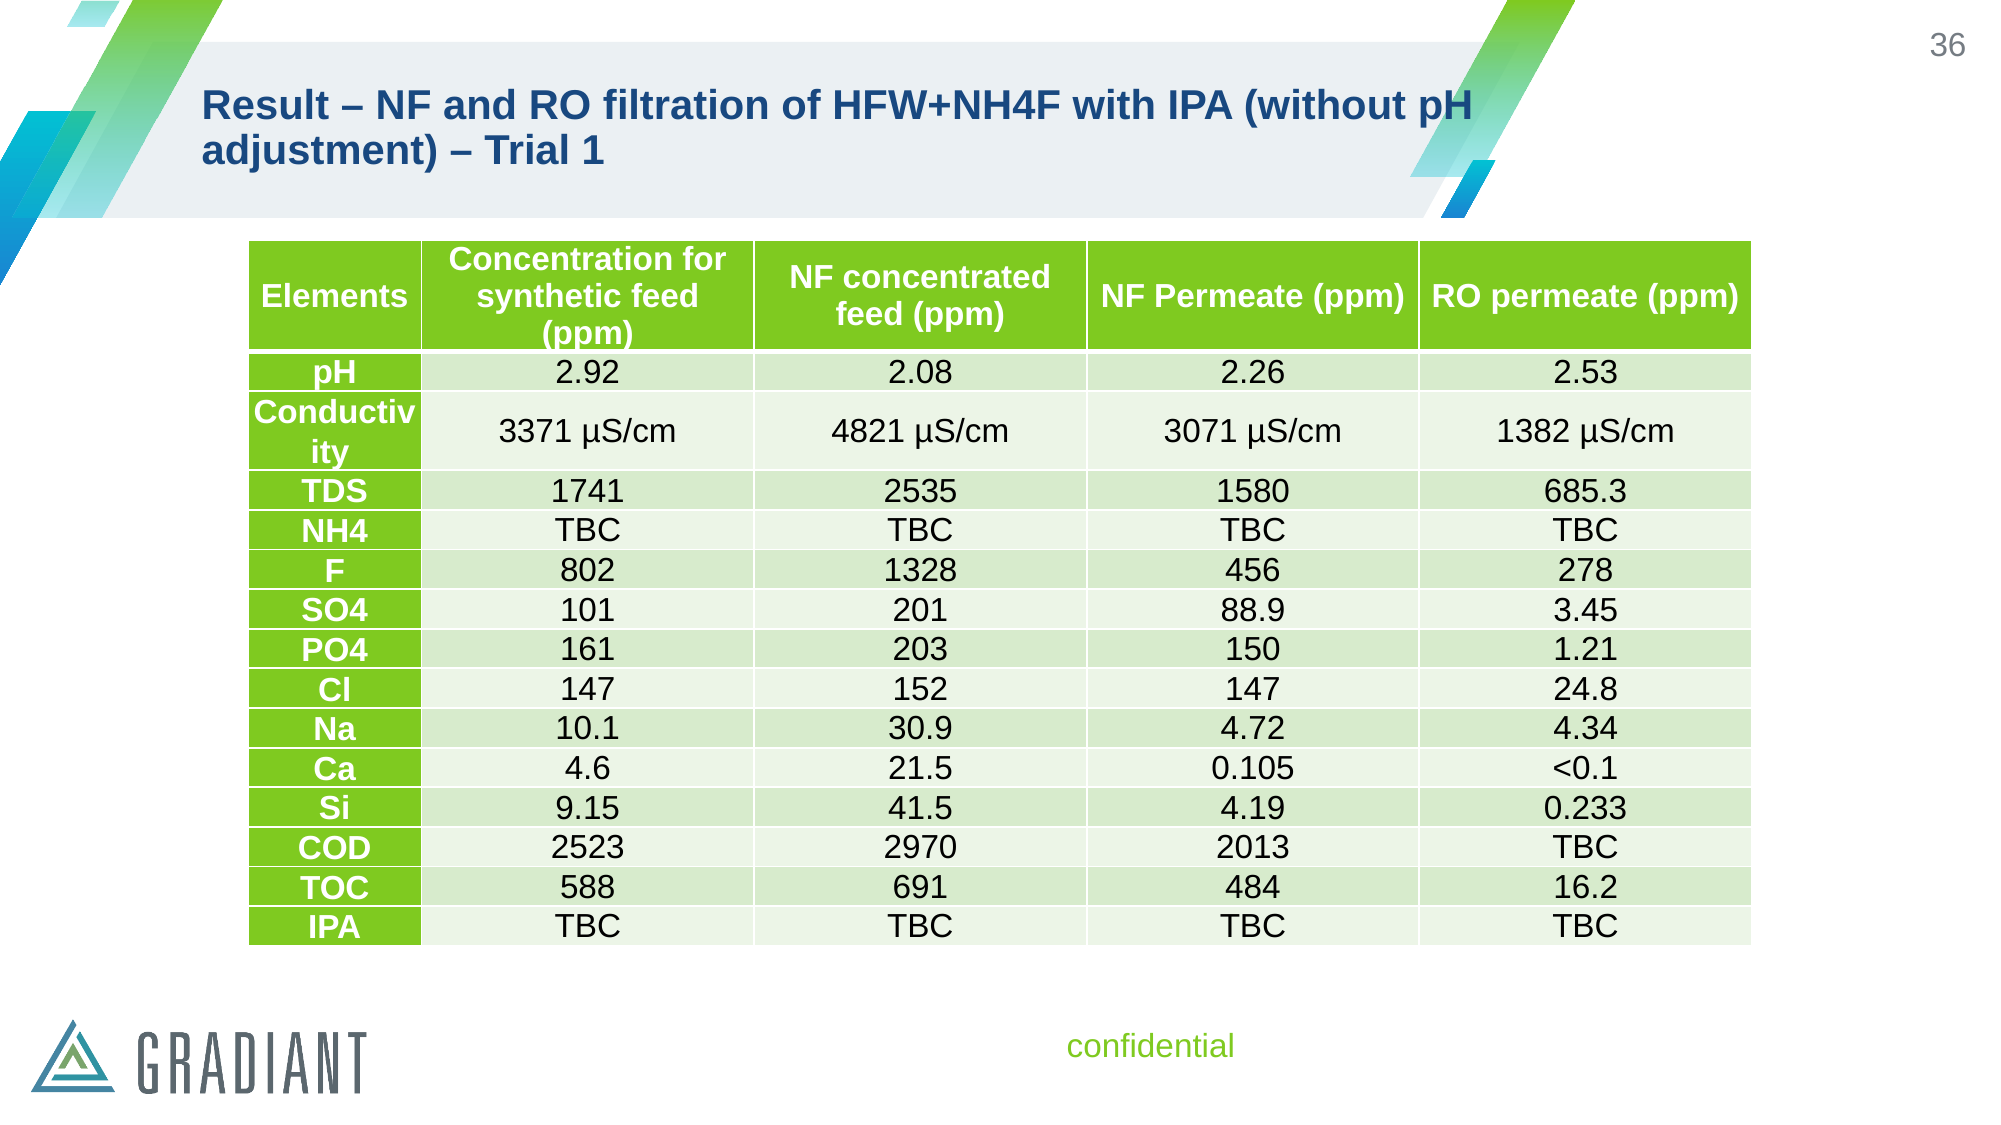

36
# Result – NF and RO filtration of HFW+NH4F with IPA (without pH adjustment) – Trial 1
| Elements | Concentration for synthetic feed (ppm) | NF concentrated feed (ppm) | NF Permeate (ppm) | RO permeate (ppm) |
| --- | --- | --- | --- | --- |
| pH | 2.92 | 2.08 | 2.26 | 2.53 |
| Conductivity | 3371 µS/cm | 4821 µS/cm | 3071 µS/cm | 1382 µS/cm |
| TDS | 1741 | 2535 | 1580 | 685.3 |
| NH4 | TBC | TBC | TBC | TBC |
| F | 802 | 1328 | 456 | 278 |
| SO4 | 101 | 201 | 88.9 | 3.45 |
| PO4 | 161 | 203 | 150 | 1.21 |
| Cl | 147 | 152 | 147 | 24.8 |
| Na | 10.1 | 30.9 | 4.72 | 4.34 |
| Ca | 4.6 | 21.5 | 0.105 | <0.1 |
| Si | 9.15 | 41.5 | 4.19 | 0.233 |
| COD | 2523 | 2970 | 2013 | TBC |
| TOC | 588 | 691 | 484 | 16.2 |
| IPA | TBC | TBC | TBC | TBC |